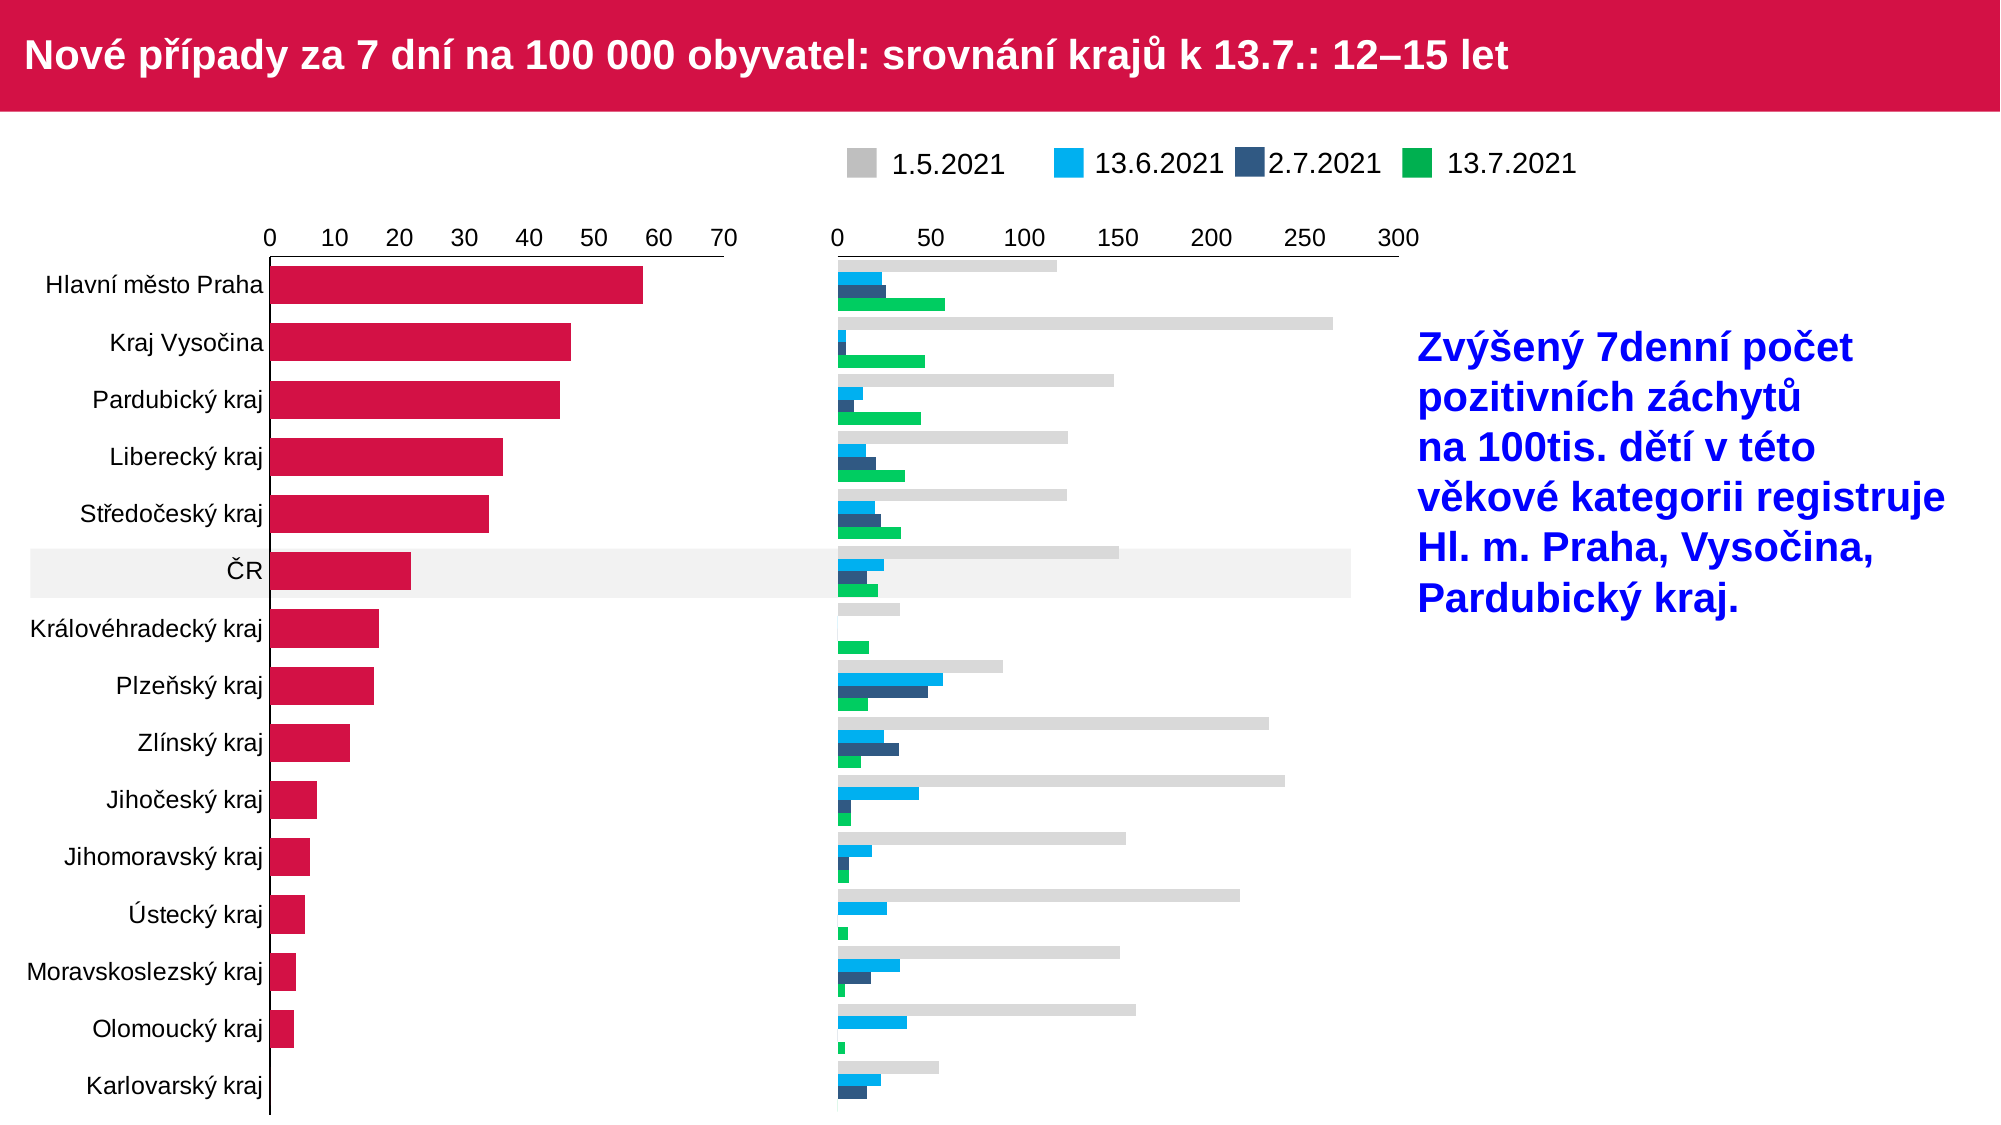

# Nové případy za 7 dní na 100 000 obyvatel: srovnání krajů k 13.7.: 12–15 let
13.6.2021
2.7.2021
13.7.2021
1.5.2021

### Chart

| Category | Series 6 |
|---|---|
| Hlavní město Praha | 57.54311 |
| Kraj Vysočina | 46.47488 |
| Pardubický kraj | 44.76075 |
| Liberecký kraj | 35.85882 |
| Středočeský kraj | 33.79312 |
| ČR | 21.68732 |
| Královéhradecký kraj | 16.7736 |
| Plzeňský kraj | 16.0817 |
| Zlínský kraj | 12.36196 |
| Jihočeský kraj | 7.246902 |
| Jihomoravský kraj | 6.174364 |
| Ústecký kraj | 5.319715 |
| Moravskoslezský kraj | 3.925494 |
| Olomoucký kraj | 3.713607 |
| Karlovarský kraj | 0.0 |

### Chart

| Category | B01_05 | C13_06 | C2_07 | D |
|---|---|---|---|---|
| Hlavní město Praha | 117.0705 | 23.81094 | 25.79519 | 57.54311 |
| Kraj Vysočina | 264.9068 | 4.647488 | 4.647488 | 46.47488 |
| Pardubický kraj | 147.7105 | 13.42823 | 8.952151 | 44.76075 |
| Liberecký kraj | 122.9445 | 15.36807 | 20.49075 | 35.85882 |
| Středočeský kraj | 122.8841 | 19.96866 | 23.04077 | 33.79312 |
| ČR | 150.7159 | 24.75421 | 15.55353 | 21.68732 |
| Královéhradecký kraj | 33.5472 | 0.0 | 0.0 | 16.7736 |
| Plzeňský kraj | 88.44932 | 56.28593 | 48.24509 | 16.0817 |
| Zlínský kraj | 230.7566 | 24.72392 | 32.96522 | 12.36196 |
| Jihočeský kraj | 239.1478 | 43.48141 | 7.246902 | 7.246902 |
| Jihomoravský kraj | 154.3591 | 18.52309 | 6.174364 | 6.174364 |
| Ústecký kraj | 215.4485 | 26.59857 | 0.0 | 5.319715 |
| Moravskoslezský kraj | 151.1315 | 33.3667 | 17.66472 | 3.925494 |
| Olomoucký kraj | 159.6851 | 37.13607 | 0.0 | 3.713607 |
| Karlovarský kraj | 53.99985 | 23.14279 | 15.42853 | 0.0 |
Zvýšený 7denní počet pozitivních záchytů
na 100tis. dětí v této věkové kategorii registruje Hl. m. Praha, Vysočina, Pardubický kraj.